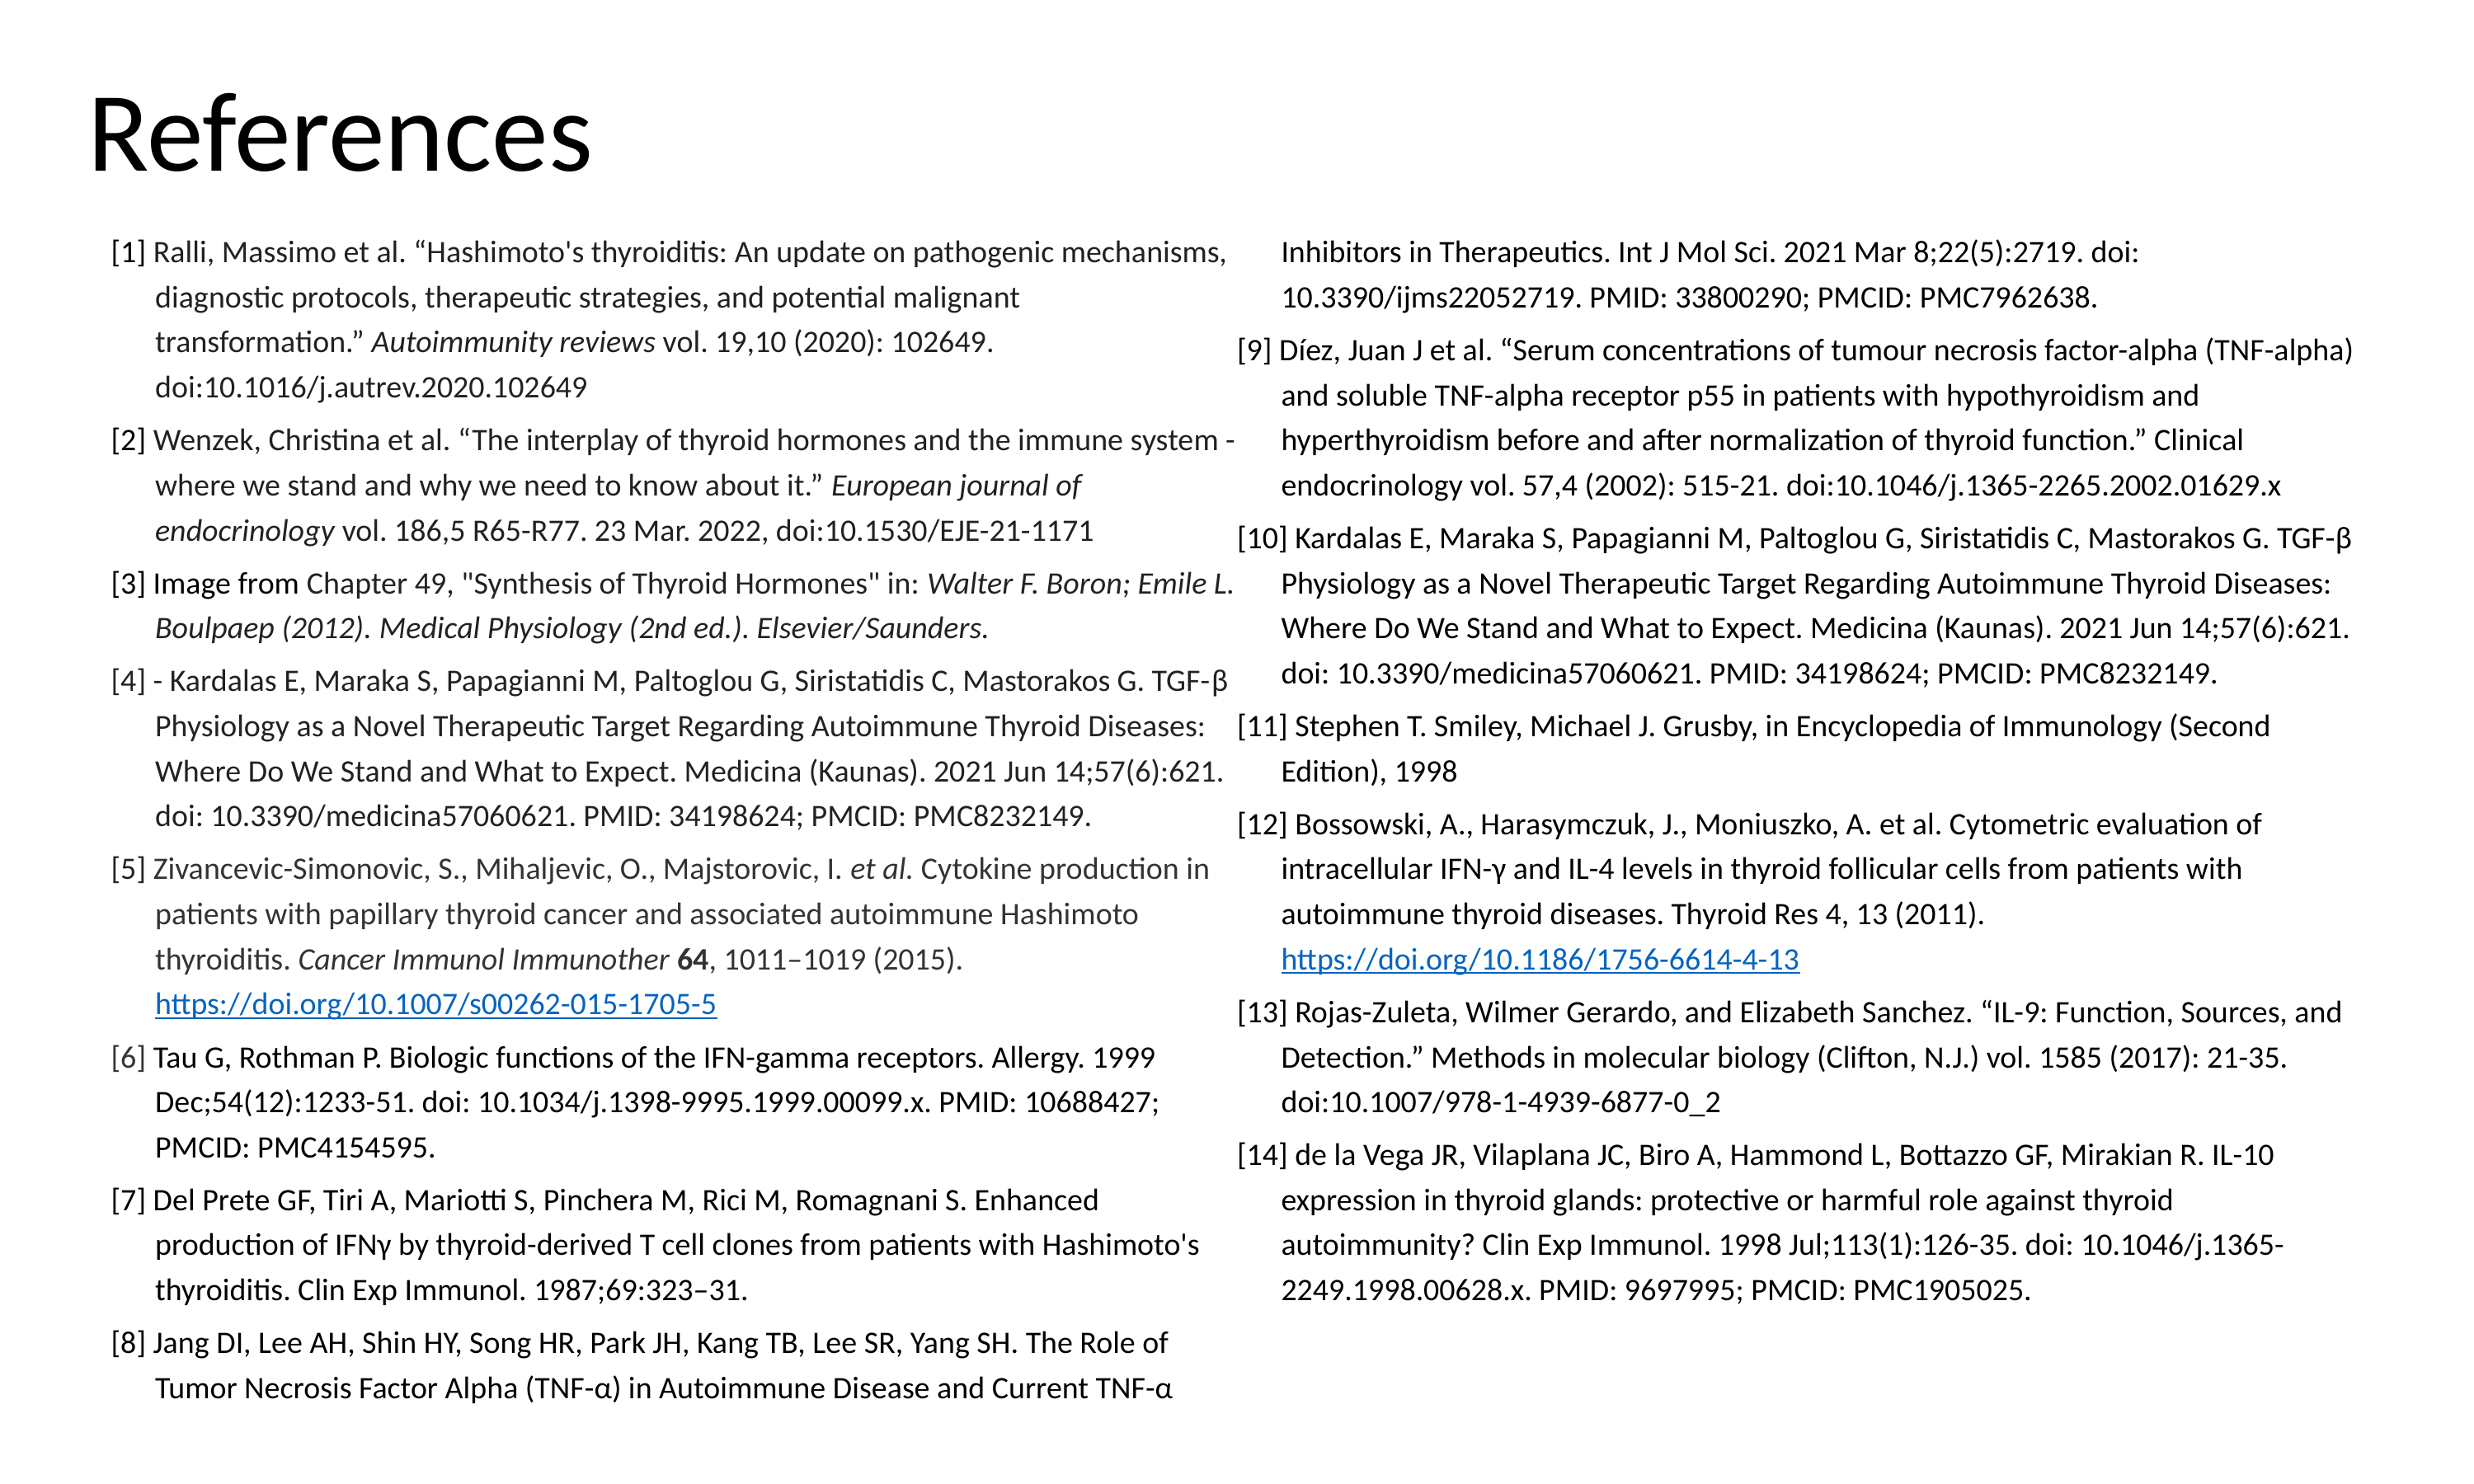

# References
[1] Ralli, Massimo et al. “Hashimoto's thyroiditis: An update on pathogenic mechanisms, diagnostic protocols, therapeutic strategies, and potential malignant transformation.” Autoimmunity reviews vol. 19,10 (2020): 102649. doi:10.1016/j.autrev.2020.102649
[2] Wenzek, Christina et al. “The interplay of thyroid hormones and the immune system - where we stand and why we need to know about it.” European journal of endocrinology vol. 186,5 R65-R77. 23 Mar. 2022, doi:10.1530/EJE-21-1171
[3] Image from Chapter 49, "Synthesis of Thyroid Hormones" in: Walter F. Boron; Emile L. Boulpaep (2012). Medical Physiology (2nd ed.). Elsevier/Saunders.
[4] - Kardalas E, Maraka S, Papagianni M, Paltoglou G, Siristatidis C, Mastorakos G. TGF-β Physiology as a Novel Therapeutic Target Regarding Autoimmune Thyroid Diseases: Where Do We Stand and What to Expect. Medicina (Kaunas). 2021 Jun 14;57(6):621. doi: 10.3390/medicina57060621. PMID: 34198624; PMCID: PMC8232149.
[5] Zivancevic-Simonovic, S., Mihaljevic, O., Majstorovic, I. et al. Cytokine production in patients with papillary thyroid cancer and associated autoimmune Hashimoto thyroiditis. Cancer Immunol Immunother 64, 1011–1019 (2015). https://doi.org/10.1007/s00262-015-1705-5
[6] Tau G, Rothman P. Biologic functions of the IFN-gamma receptors. Allergy. 1999 Dec;54(12):1233-51. doi: 10.1034/j.1398-9995.1999.00099.x. PMID: 10688427; PMCID: PMC4154595.
[7] Del Prete GF, Tiri A, Mariotti S, Pinchera M, Rici M, Romagnani S. Enhanced production of IFNγ by thyroid-derived T cell clones from patients with Hashimoto's thyroiditis. Clin Exp Immunol. 1987;69:323–31.
[8] Jang DI, Lee AH, Shin HY, Song HR, Park JH, Kang TB, Lee SR, Yang SH. The Role of Tumor Necrosis Factor Alpha (TNF-α) in Autoimmune Disease and Current TNF-α Inhibitors in Therapeutics. Int J Mol Sci. 2021 Mar 8;22(5):2719. doi: 10.3390/ijms22052719. PMID: 33800290; PMCID: PMC7962638.
[9] Díez, Juan J et al. “Serum concentrations of tumour necrosis factor-alpha (TNF-alpha) and soluble TNF-alpha receptor p55 in patients with hypothyroidism and hyperthyroidism before and after normalization of thyroid function.” Clinical endocrinology vol. 57,4 (2002): 515-21. doi:10.1046/j.1365-2265.2002.01629.x
[10] Kardalas E, Maraka S, Papagianni M, Paltoglou G, Siristatidis C, Mastorakos G. TGF-β Physiology as a Novel Therapeutic Target Regarding Autoimmune Thyroid Diseases: Where Do We Stand and What to Expect. Medicina (Kaunas). 2021 Jun 14;57(6):621. doi: 10.3390/medicina57060621. PMID: 34198624; PMCID: PMC8232149.
[11] Stephen T. Smiley, Michael J. Grusby, in Encyclopedia of Immunology (Second Edition), 1998
[12] Bossowski, A., Harasymczuk, J., Moniuszko, A. et al. Cytometric evaluation of intracellular IFN-γ and IL-4 levels in thyroid follicular cells from patients with autoimmune thyroid diseases. Thyroid Res 4, 13 (2011). https://doi.org/10.1186/1756-6614-4-13
[13] Rojas-Zuleta, Wilmer Gerardo, and Elizabeth Sanchez. “IL-9: Function, Sources, and Detection.” Methods in molecular biology (Clifton, N.J.) vol. 1585 (2017): 21-35. doi:10.1007/978-1-4939-6877-0_2
[14] de la Vega JR, Vilaplana JC, Biro A, Hammond L, Bottazzo GF, Mirakian R. IL-10 expression in thyroid glands: protective or harmful role against thyroid autoimmunity? Clin Exp Immunol. 1998 Jul;113(1):126-35. doi: 10.1046/j.1365-2249.1998.00628.x. PMID: 9697995; PMCID: PMC1905025.